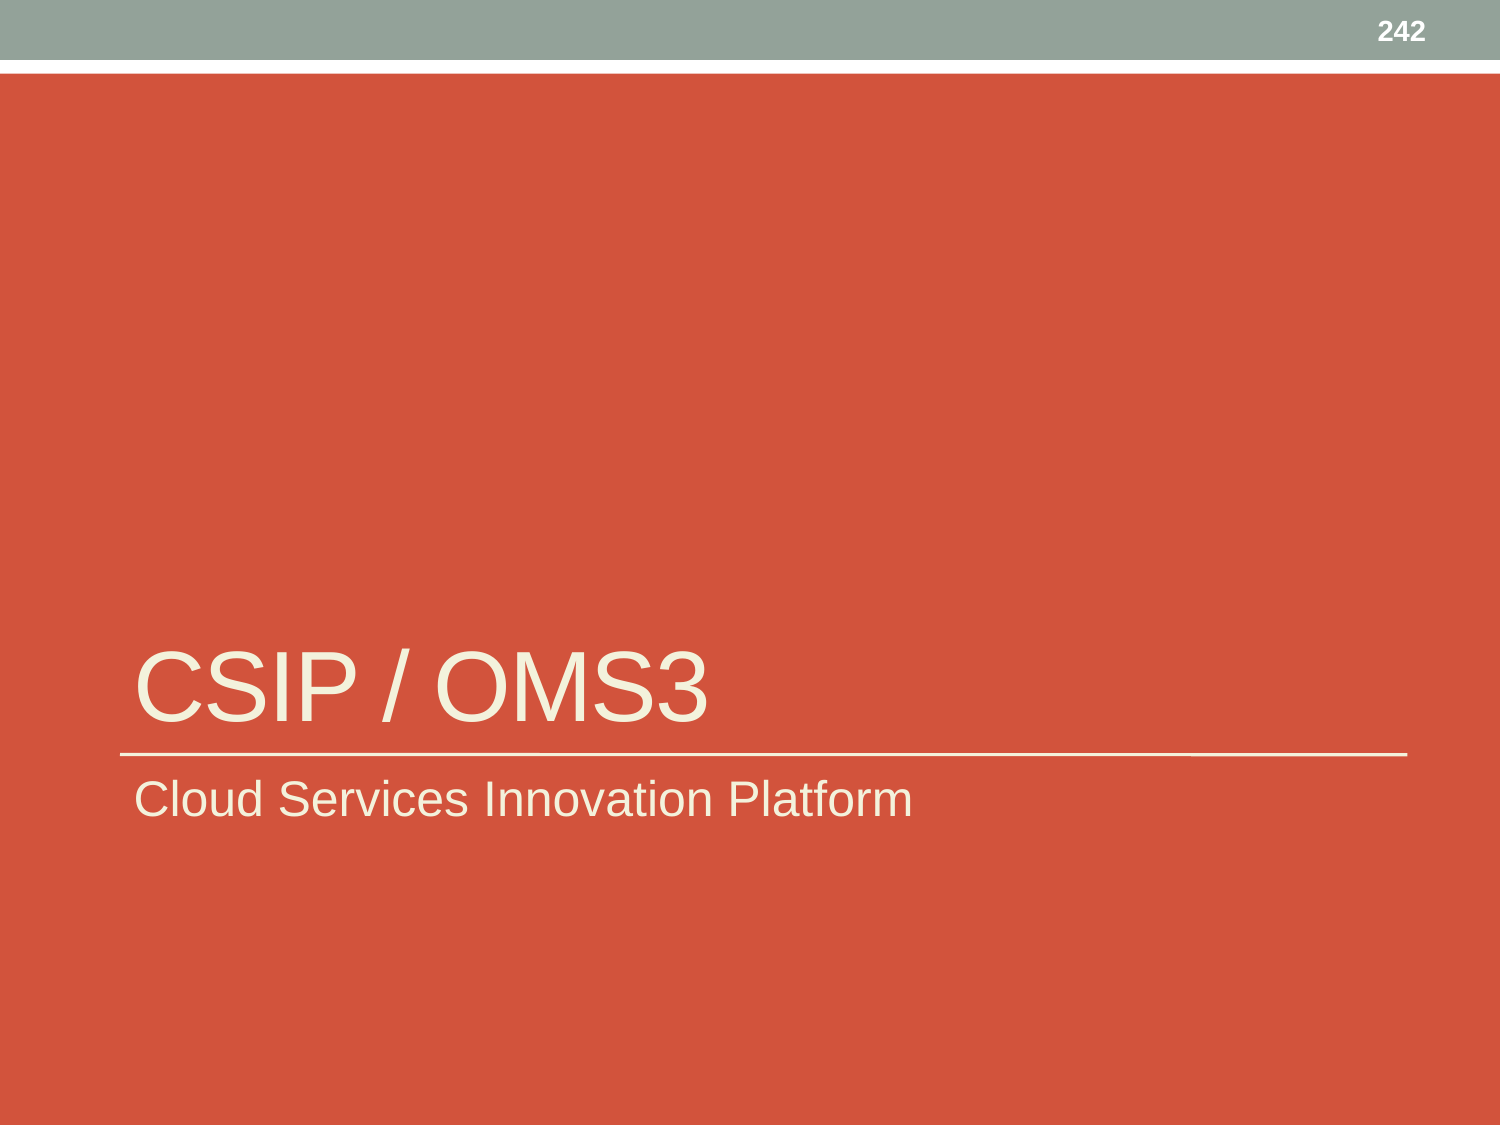

242
# CSIP / OMS3
Cloud Services Innovation Platform